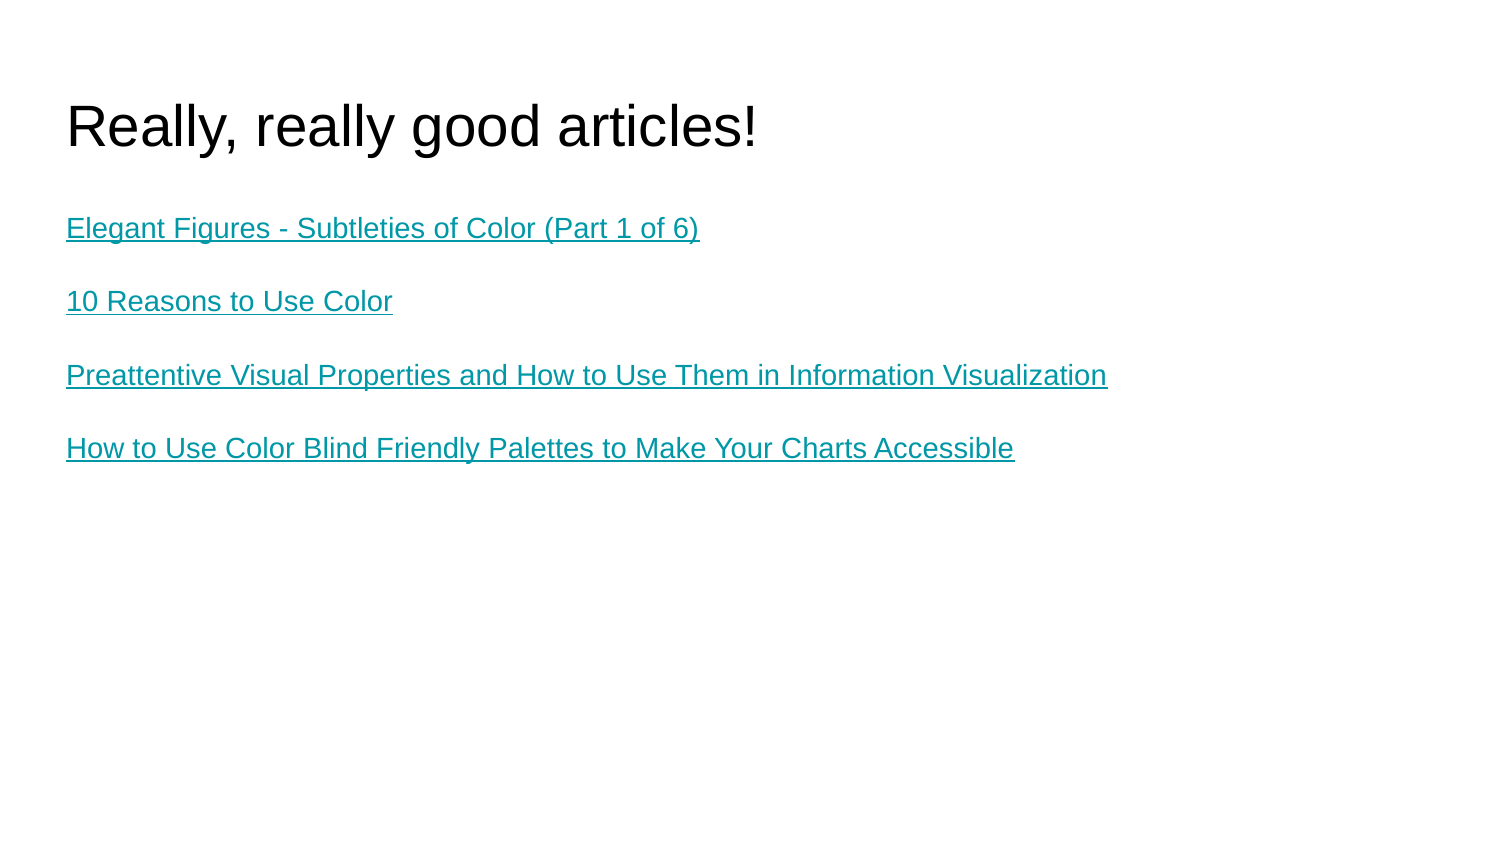

# Really, really good articles!
Elegant Figures - Subtleties of Color (Part 1 of 6)
10 Reasons to Use Color
Preattentive Visual Properties and How to Use Them in Information Visualization
How to Use Color Blind Friendly Palettes to Make Your Charts Accessible